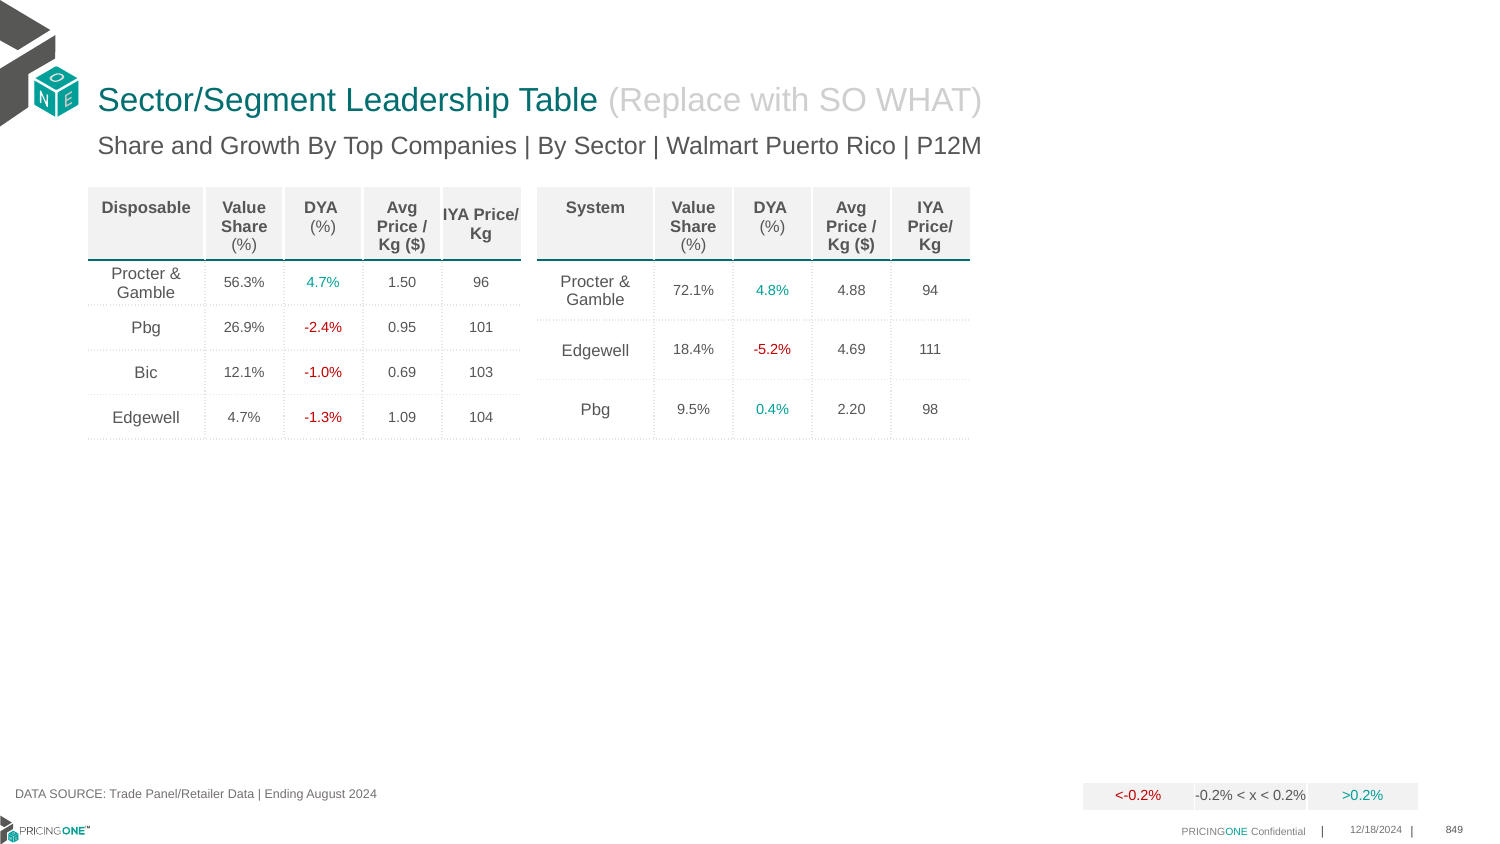

# Sector/Segment Leadership Table (Replace with SO WHAT)
Share and Growth By Top Companies | By Sector | Walmart Puerto Rico | P12M
| Disposable | Value Share (%) | DYA (%) | Avg Price /Kg ($) | IYA Price/ Kg |
| --- | --- | --- | --- | --- |
| Procter & Gamble | 56.3% | 4.7% | 1.50 | 96 |
| Pbg | 26.9% | -2.4% | 0.95 | 101 |
| Bic | 12.1% | -1.0% | 0.69 | 103 |
| Edgewell | 4.7% | -1.3% | 1.09 | 104 |
| System | Value Share (%) | DYA (%) | Avg Price /Kg ($) | IYA Price/Kg |
| --- | --- | --- | --- | --- |
| Procter & Gamble | 72.1% | 4.8% | 4.88 | 94 |
| Edgewell | 18.4% | -5.2% | 4.69 | 111 |
| Pbg | 9.5% | 0.4% | 2.20 | 98 |
DATA SOURCE: Trade Panel/Retailer Data | Ending August 2024
| <-0.2% | -0.2% < x < 0.2% | >0.2% |
| --- | --- | --- |

12/18/2024
849